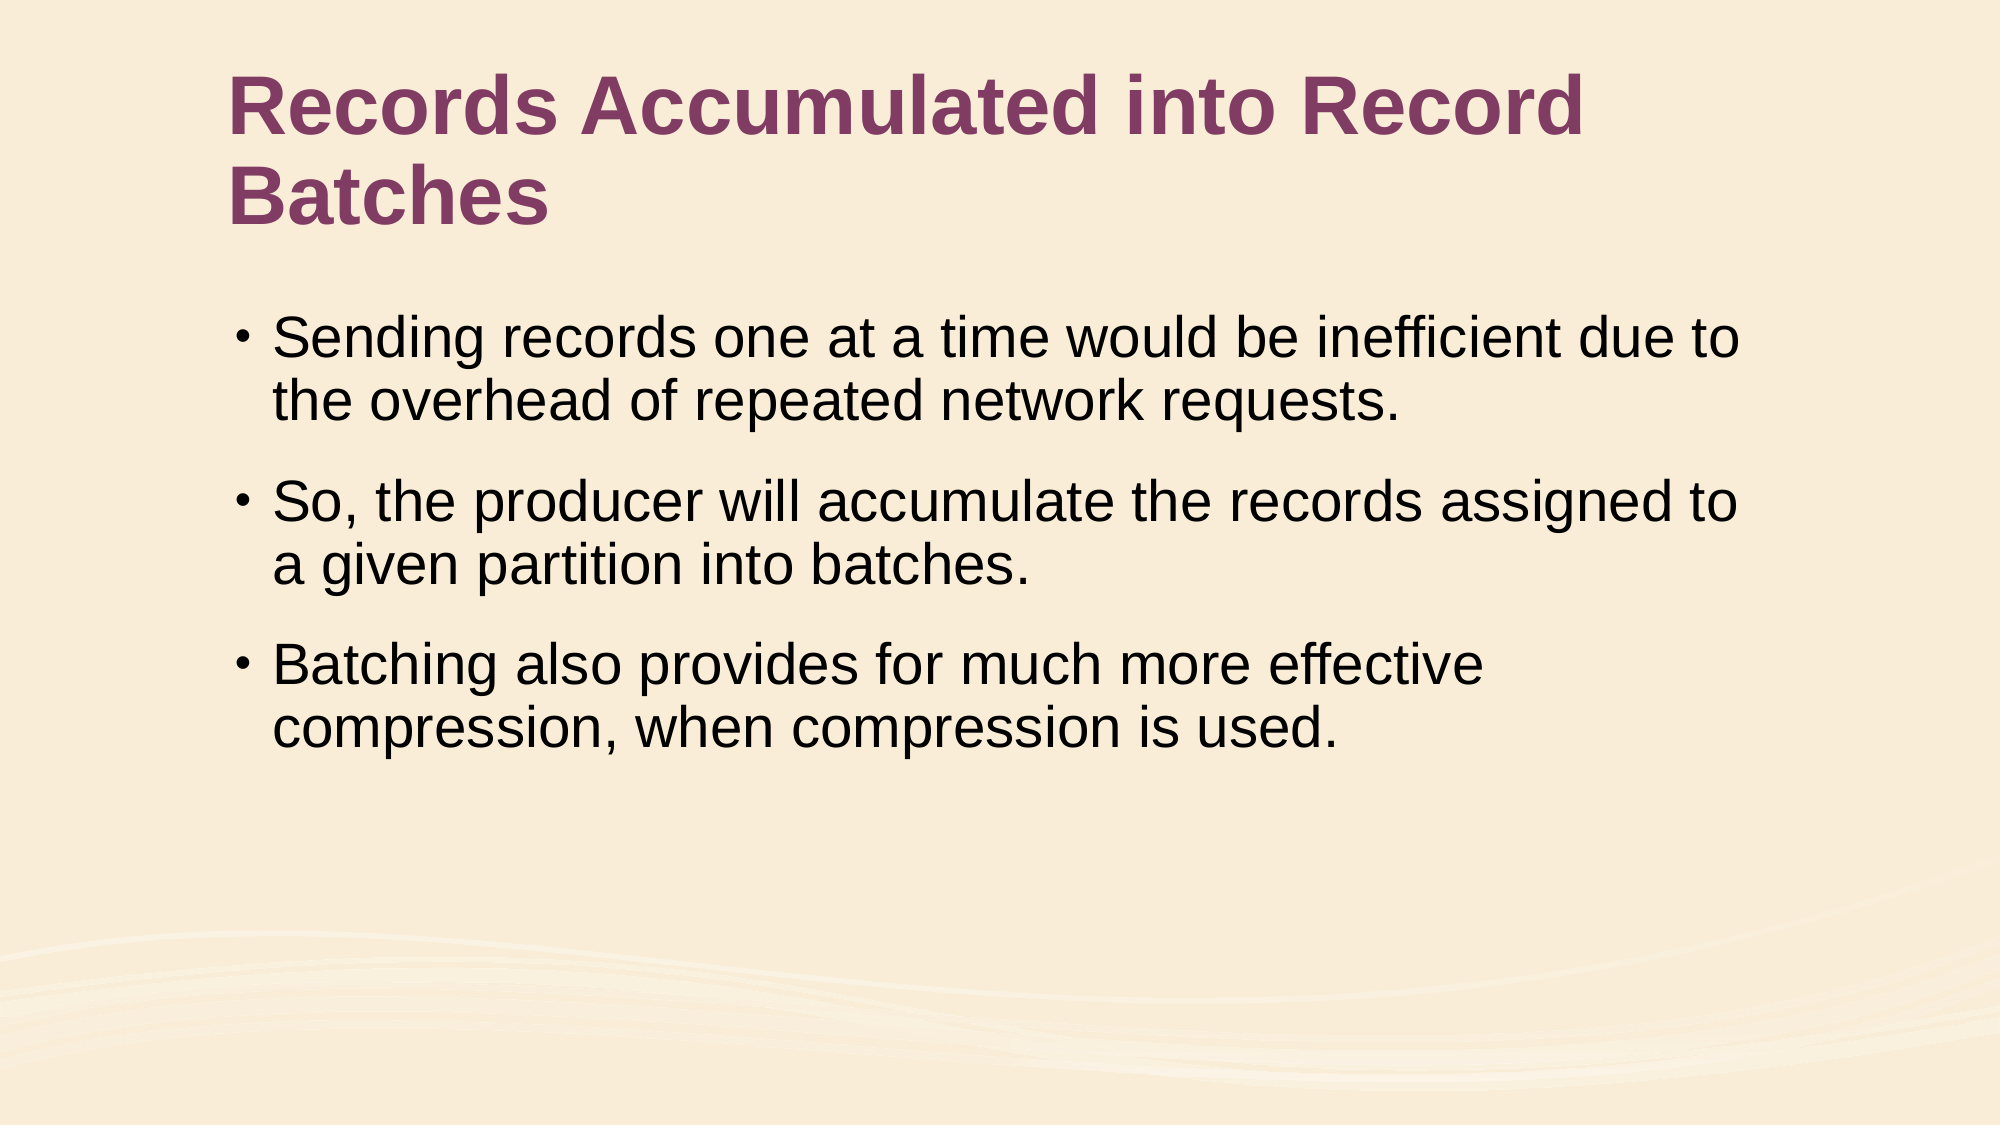

# Records Accumulated into Record Batches
Sending records one at a time would be inefficient due to the overhead of repeated network requests.
So, the producer will accumulate the records assigned to a given partition into batches.
Batching also provides for much more effective compression, when compression is used.